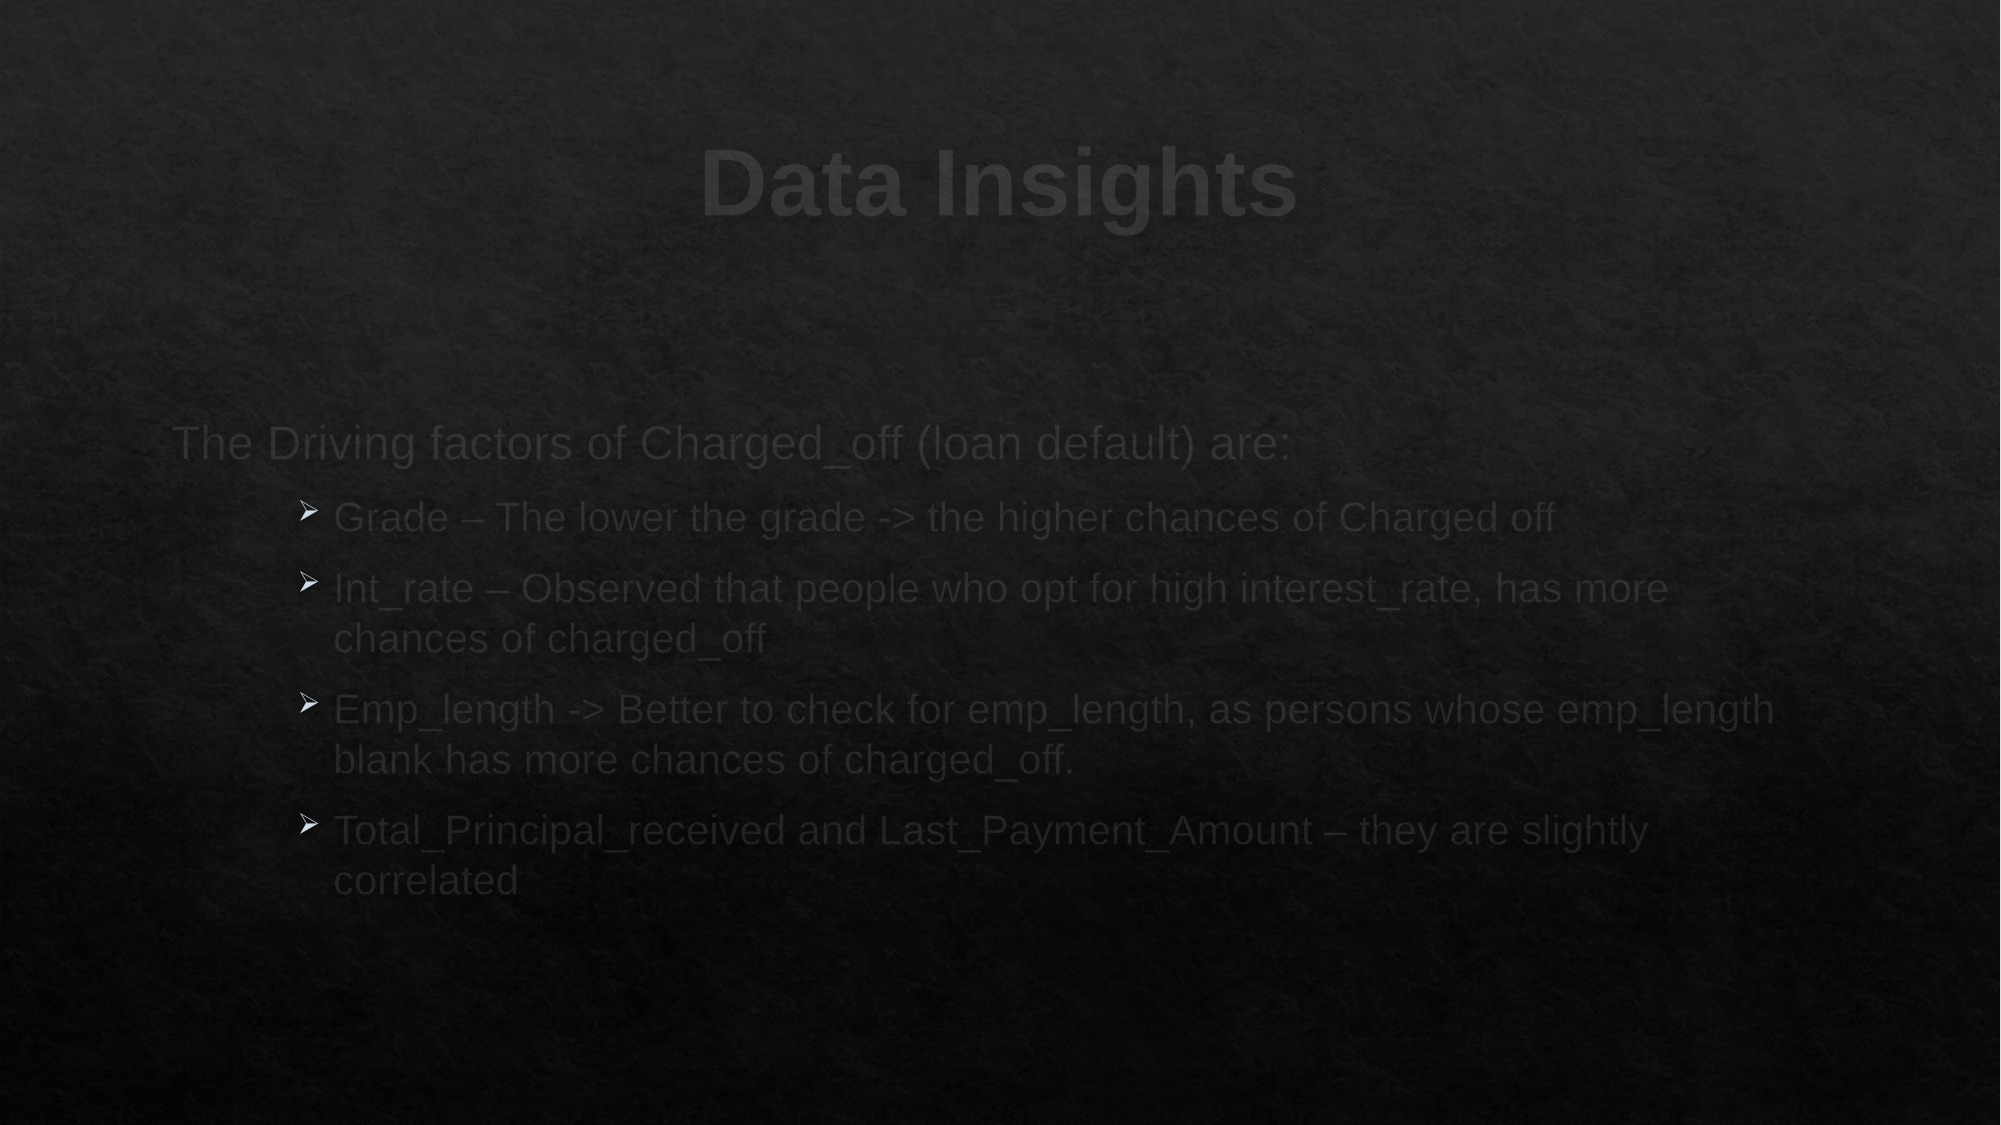

# Data Insights

The Driving factors of Charged_off (loan default) are:
Grade – The lower the grade -> the higher chances of Charged off
Int_rate – Observed that people who opt for high interest_rate, has more chances of charged_off
Emp_length -> Better to check for emp_length, as persons whose emp_length blank has more chances of charged_off.
Total_Principal_received and Last_Payment_Amount – they are slightly correlated